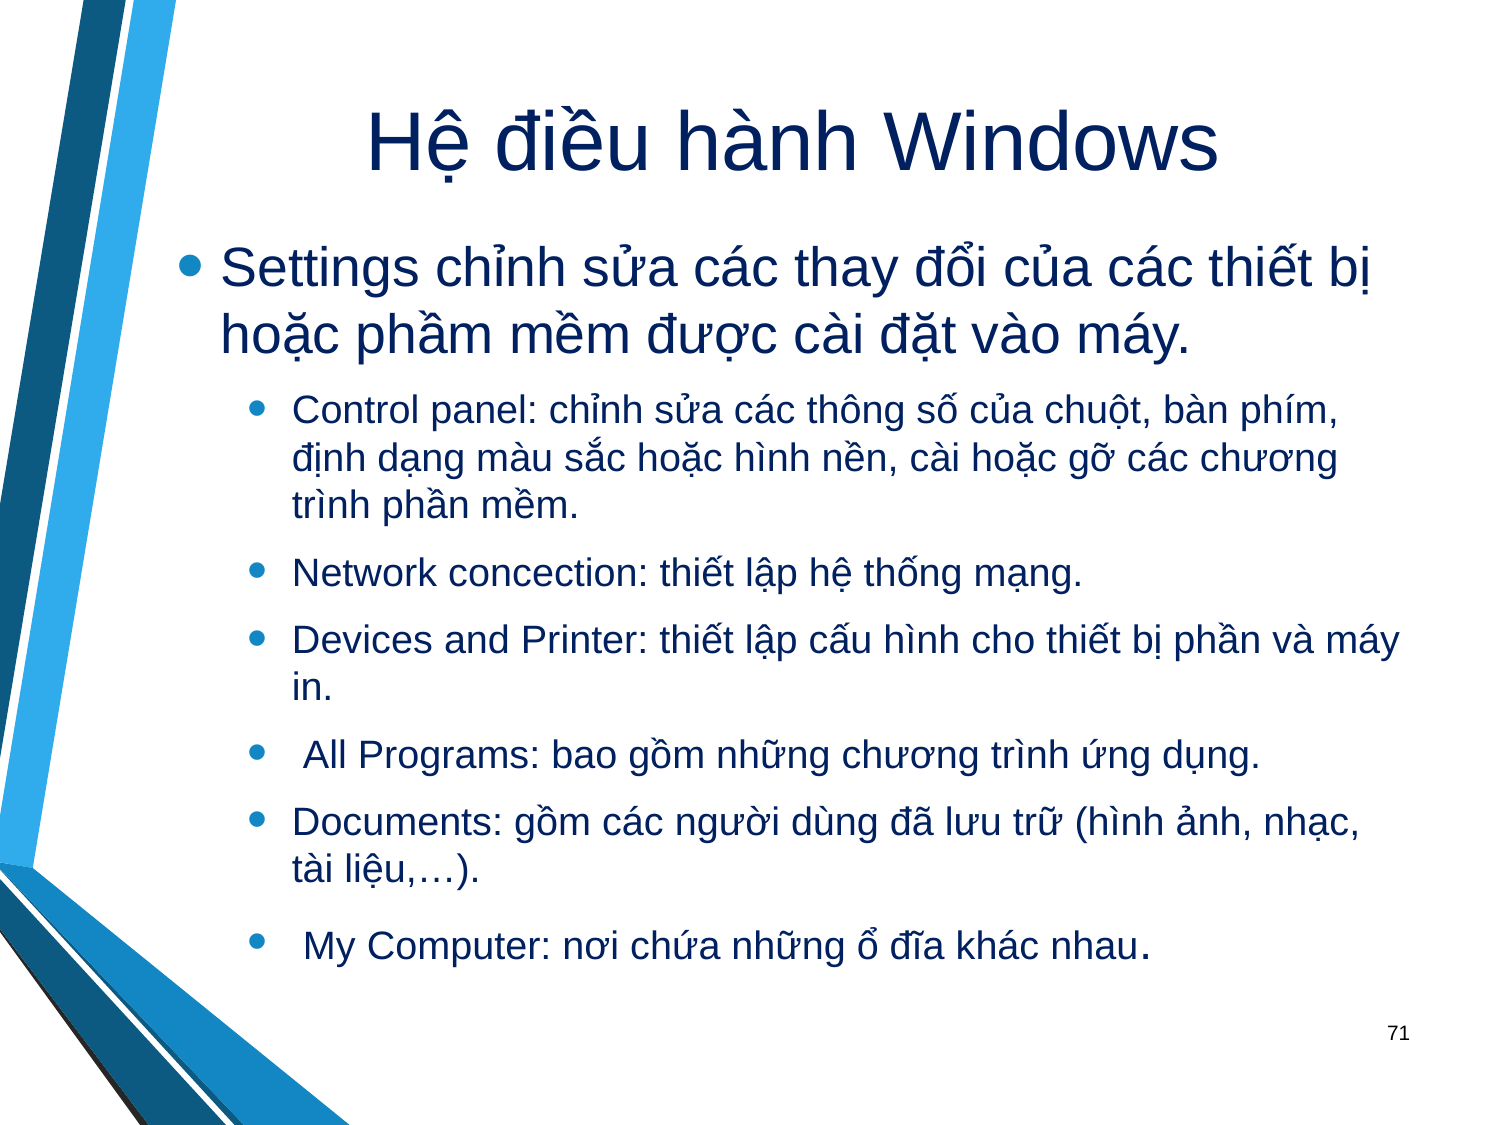

# Hệ điều hành Windows
Settings chỉnh sửa các thay đổi của các thiết bị hoặc phầm mềm được cài đặt vào máy.
Control panel: chỉnh sửa các thông số của chuột, bàn phím, định dạng màu sắc hoặc hình nền, cài hoặc gỡ các chương trình phần mềm.
Network concection: thiết lập hệ thống mạng.
Devices and Printer: thiết lập cấu hình cho thiết bị phần và máy in.
 All Programs: bao gồm những chương trình ứng dụng.
Documents: gồm các người dùng đã lưu trữ (hình ảnh, nhạc, tài liệu,…).
 My Computer: nơi chứa những ổ đĩa khác nhau.
71